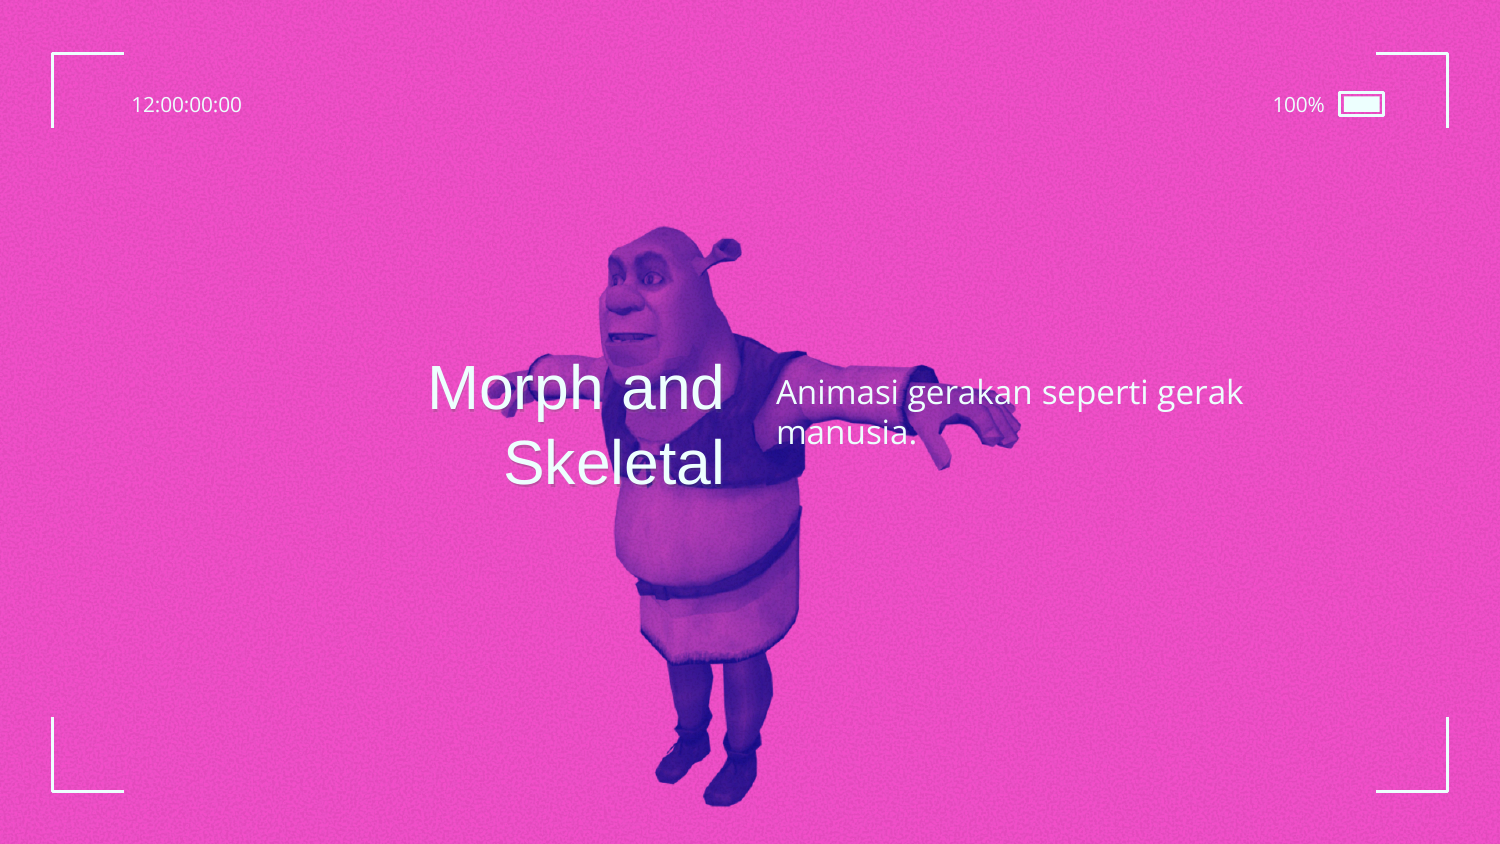

12:00:00:00
100%

# Morph and Skeletal
Animasi gerakan seperti gerak manusia.